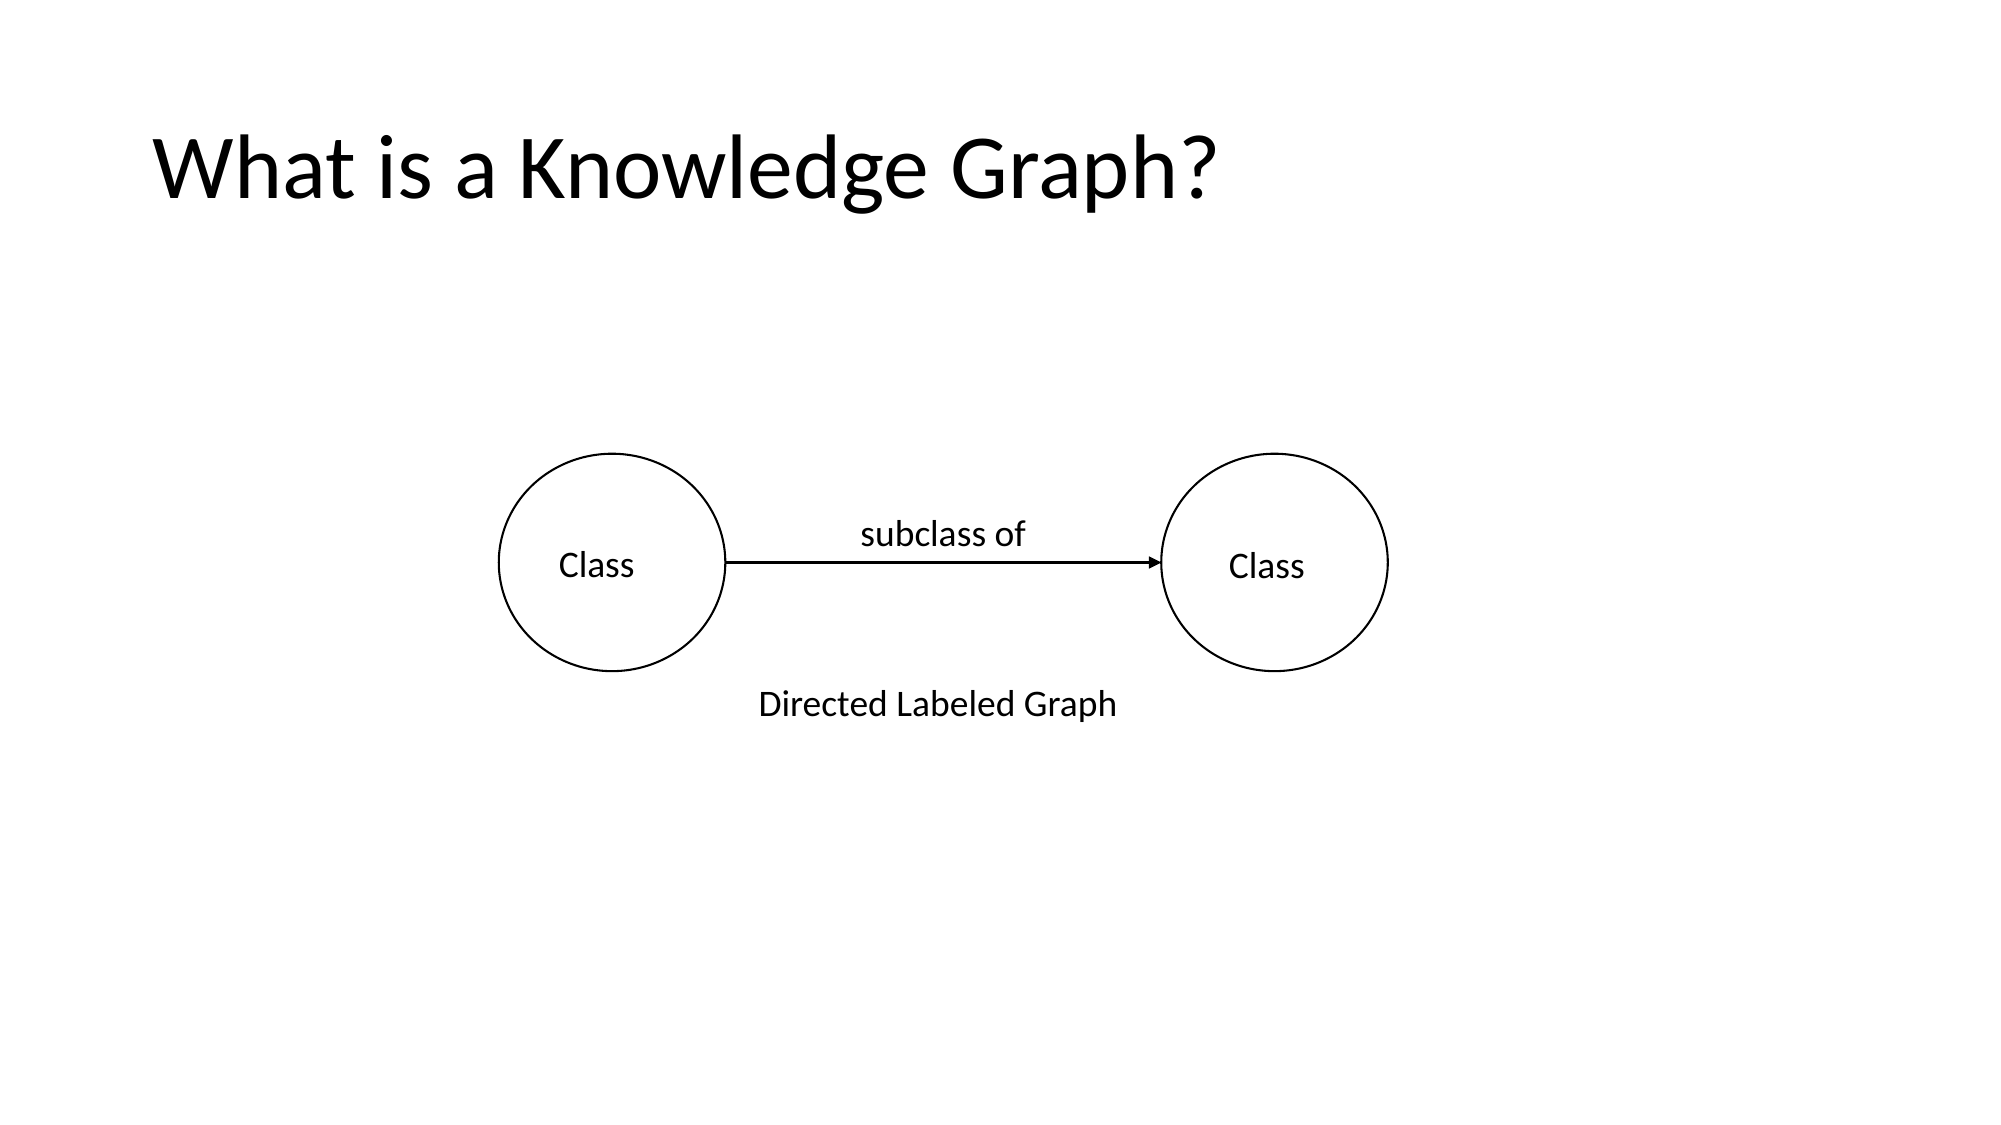

# What is a Knowledge Graph?

subclass of
Class
Class
Directed Labeled Graph